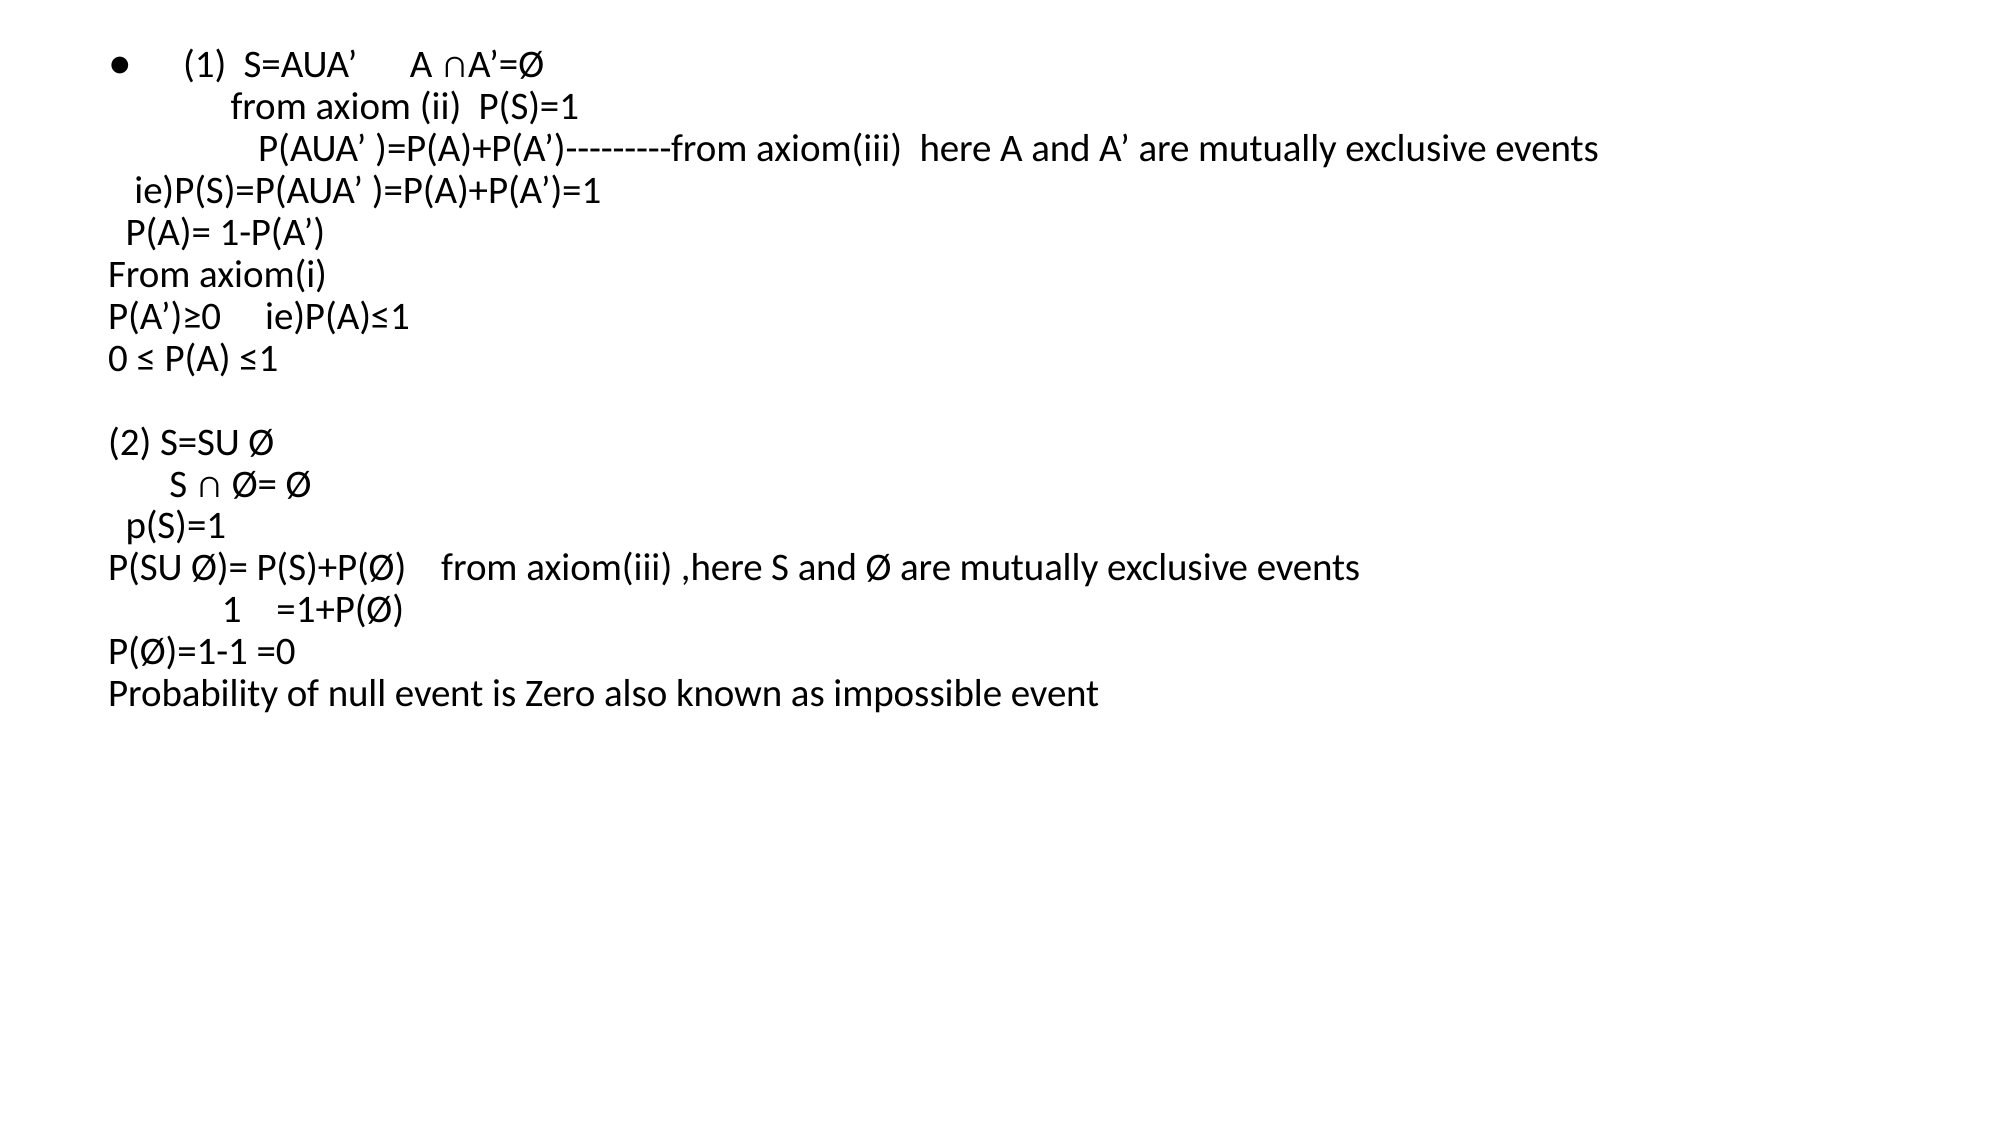

(1)  S=AUA’      A ∩A’=Ø
              from axiom (ii)  P(S)=1
	P(AUA’ )=P(A)+P(A’)---------from axiom(iii)  here A and A’ are mutually exclusive events
   ie)P(S)=P(AUA’ )=P(A)+P(A’)=1
  P(A)= 1-P(A’)
From axiom(i)
P(A’)≥0     ie)P(A)≤1
0 ≤ P(A) ≤1

(2) S=SU Ø
       S ∩ Ø= Ø
  p(S)=1
P(SU Ø)= P(S)+P(Ø)    from axiom(iii) ,here S and Ø are mutually exclusive events
             1    =1+P(Ø)
P(Ø)=1-1 =0
Probability of null event is Zero also known as impossible event